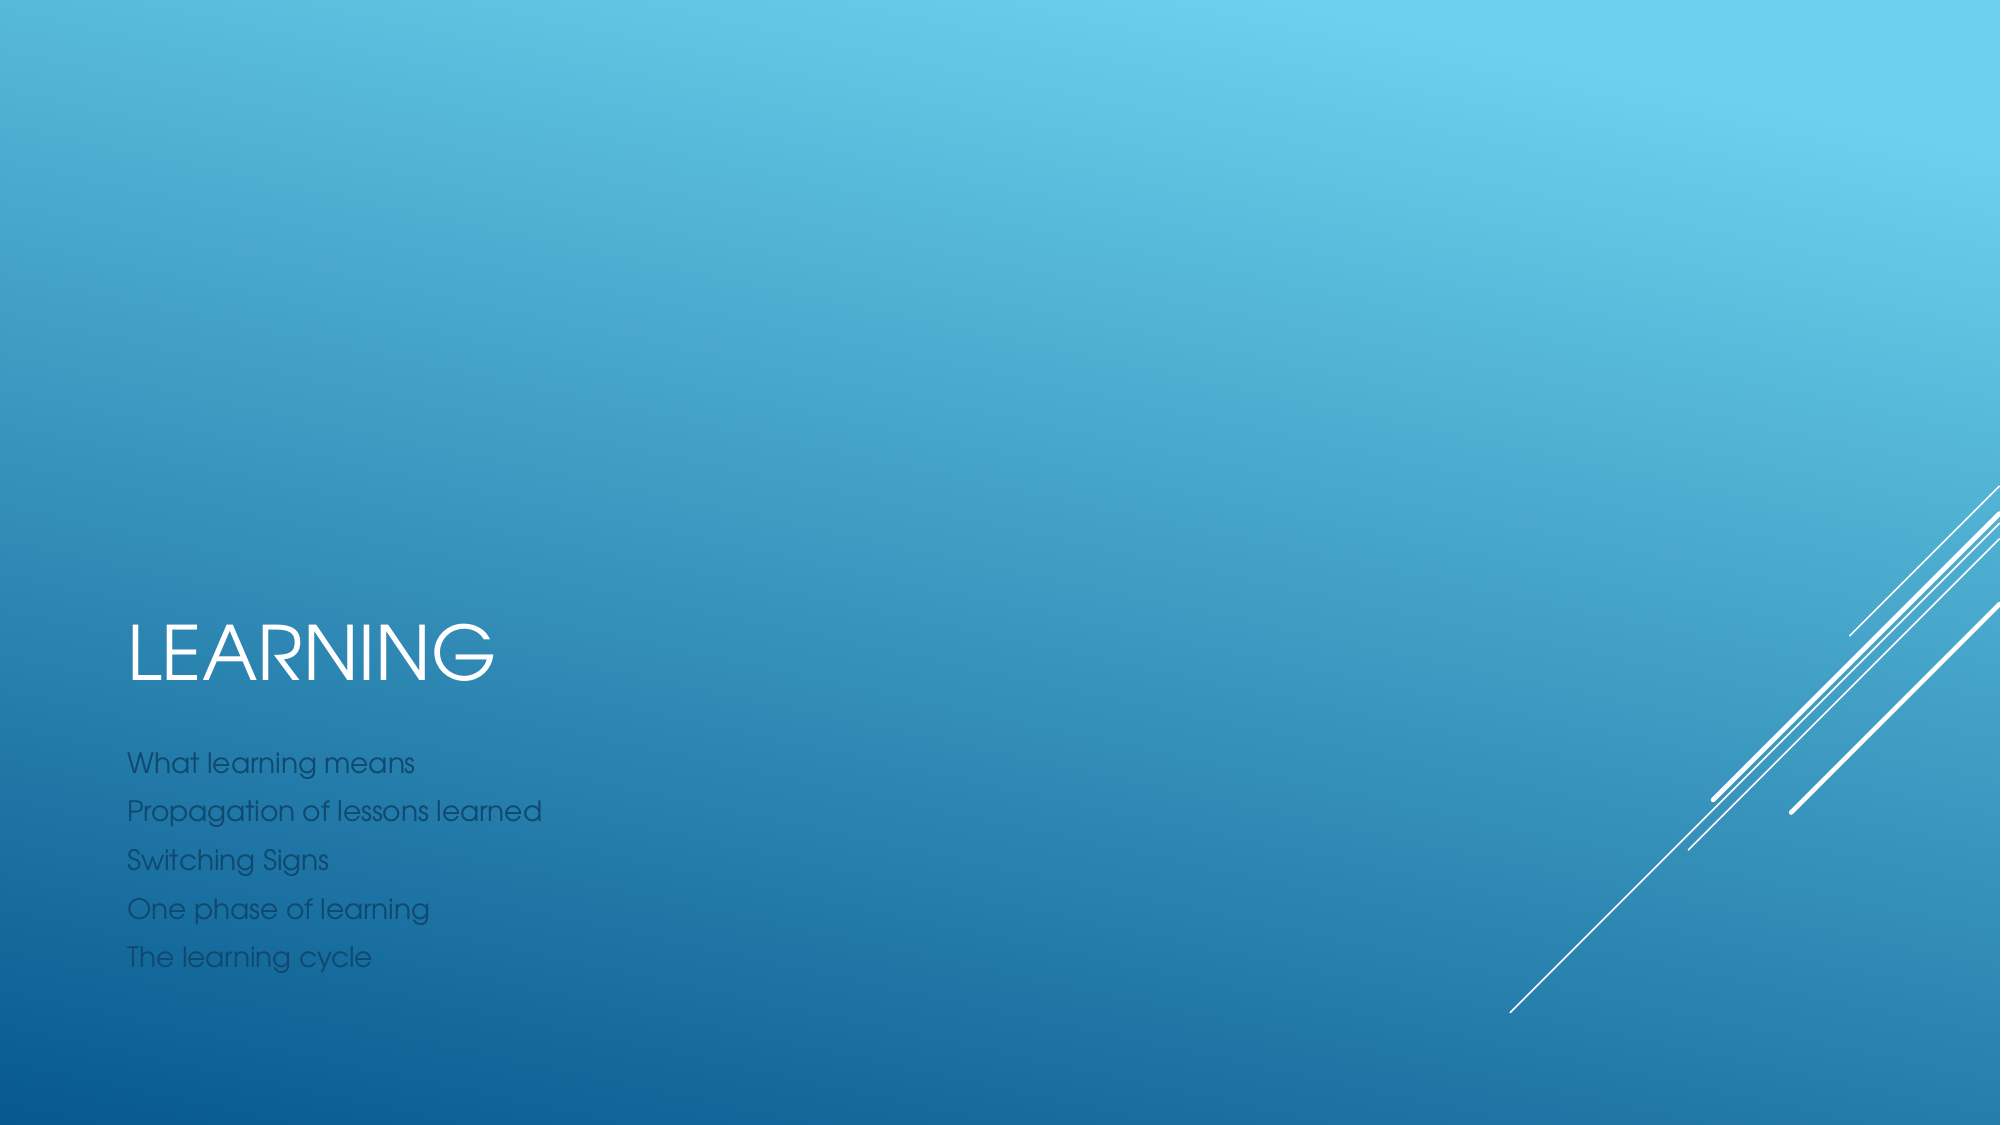

# Learning
What learning means
Propagation of lessons learned
Switching Signs
One phase of learning
The learning cycle